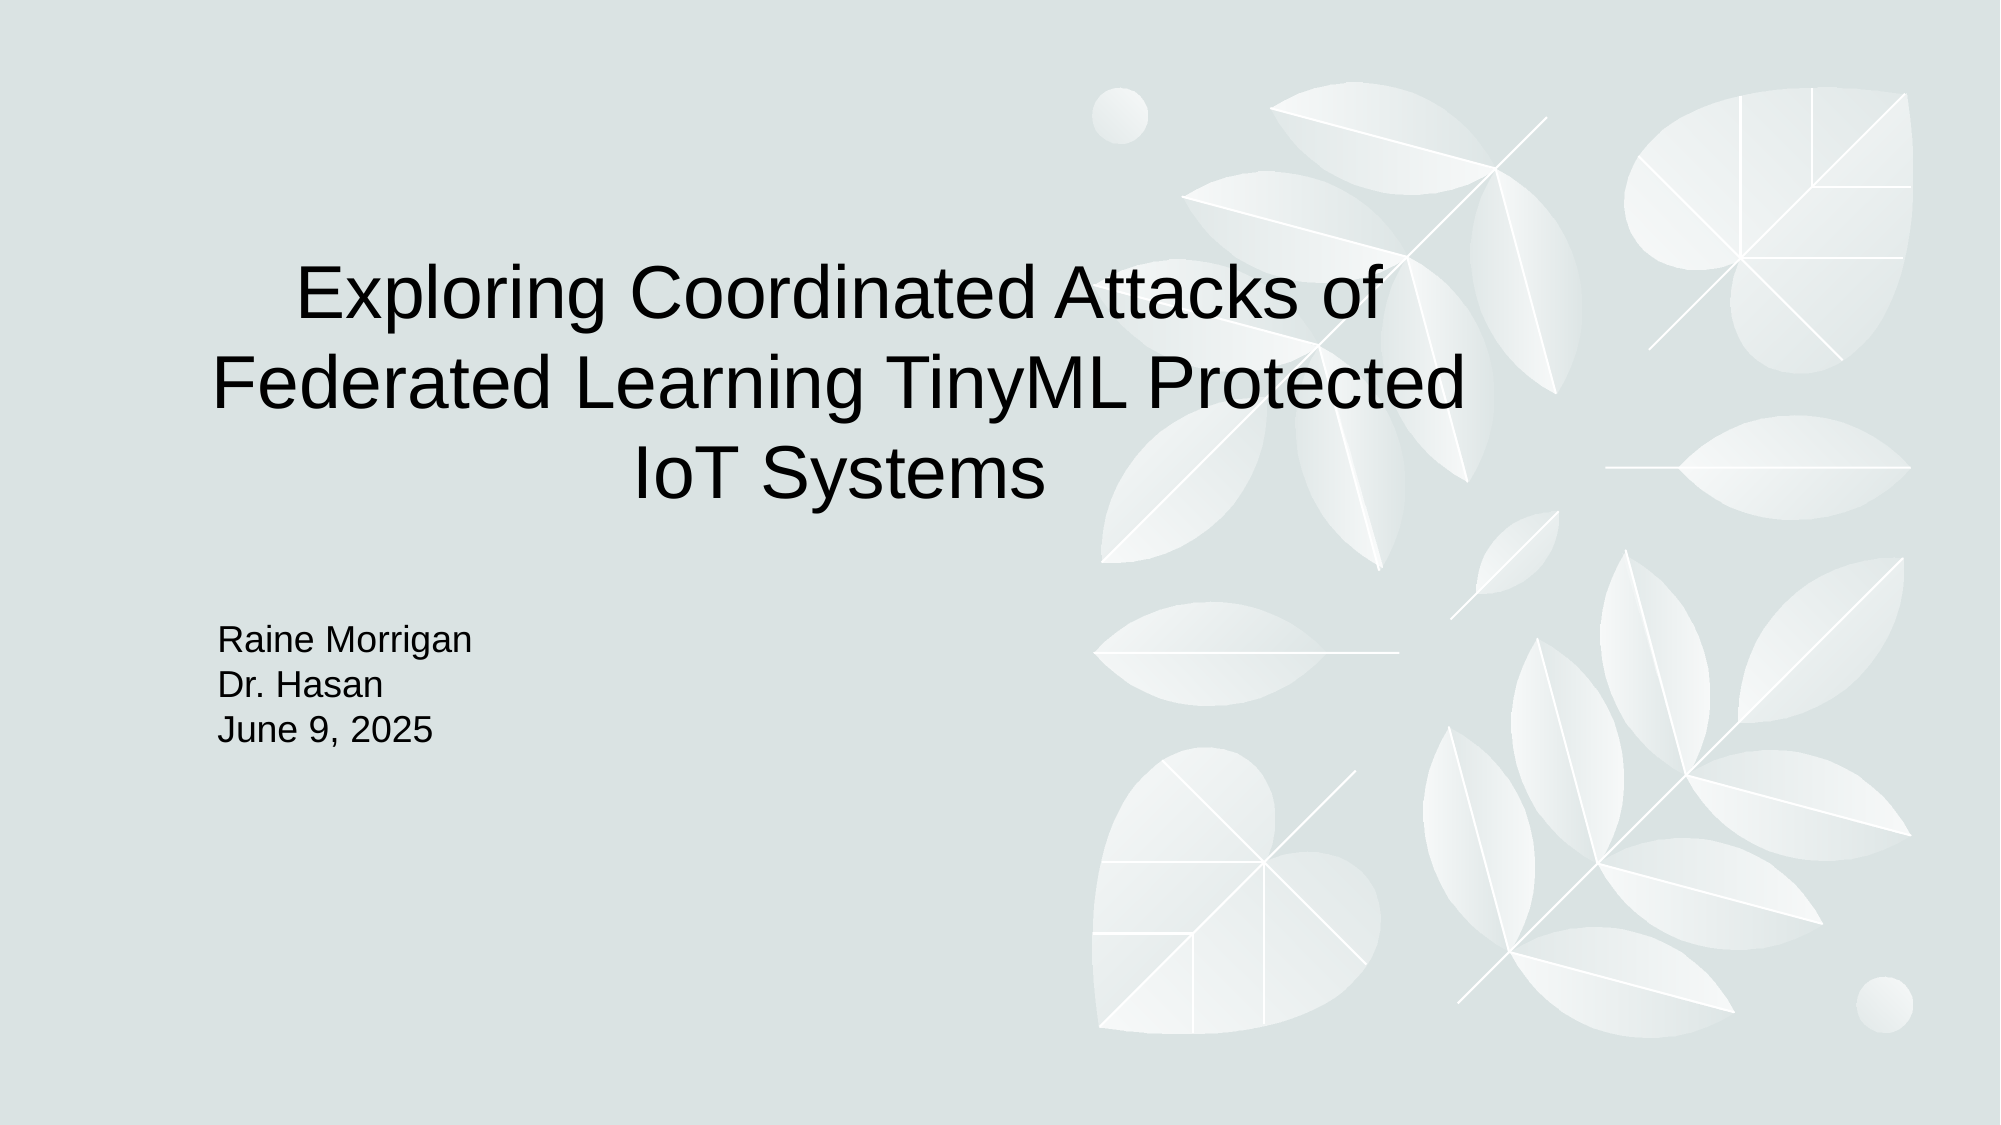

# Exploring Coordinated Attacks of Federated Learning TinyML Protected IoT Systems
Raine Morrigan
Dr. Hasan
June 9, 2025